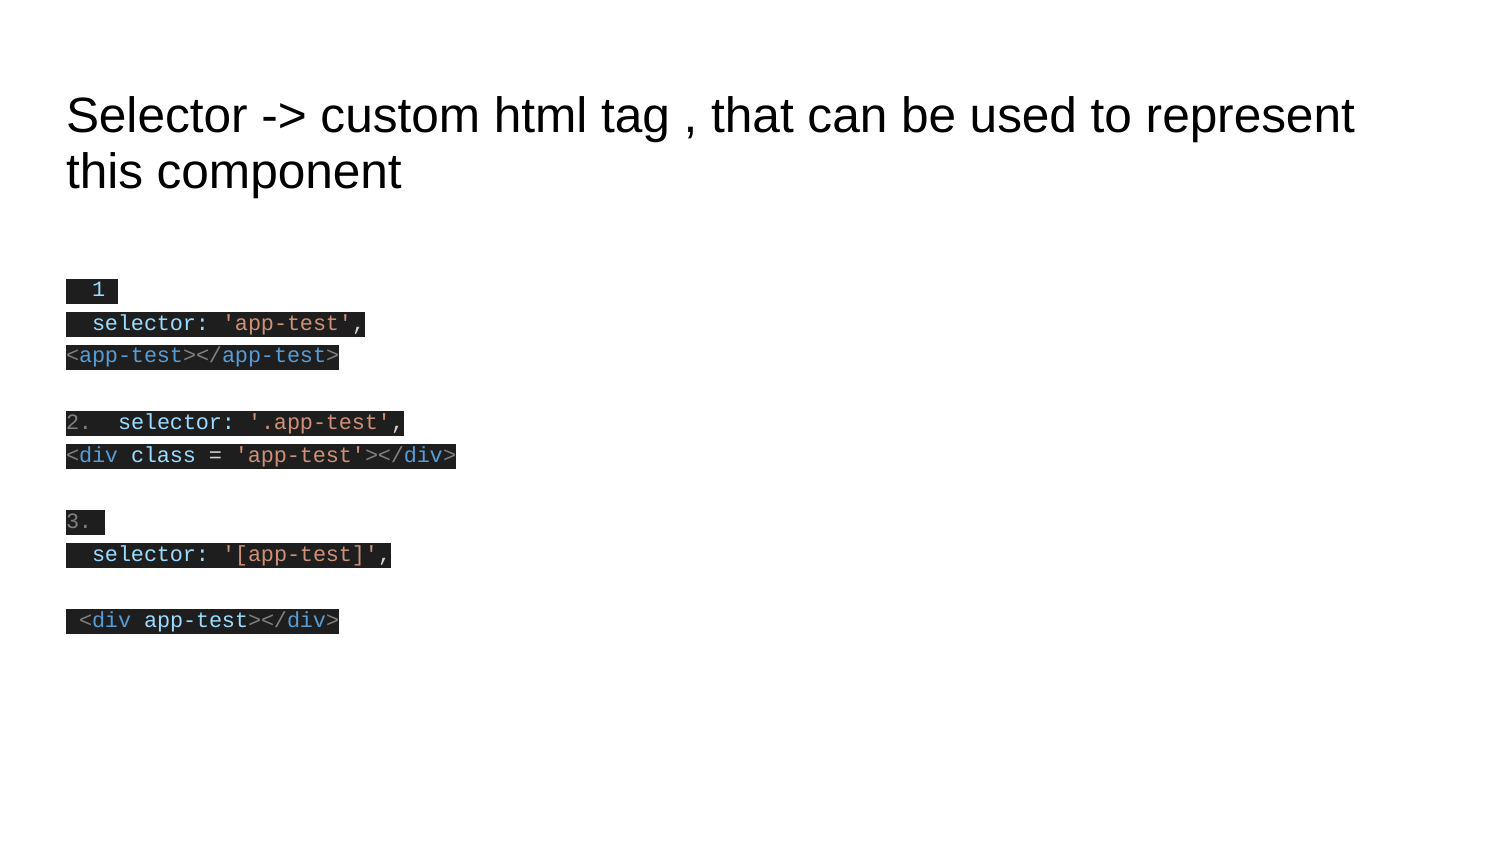

# Selector -> custom html tag , that can be used to represent this component
  1
  selector: 'app-test',
<app-test></app-test>

2.  selector: '.app-test',
<div class = 'app-test'></div>

3.
  selector: '[app-test]',

 <div app-test></div>